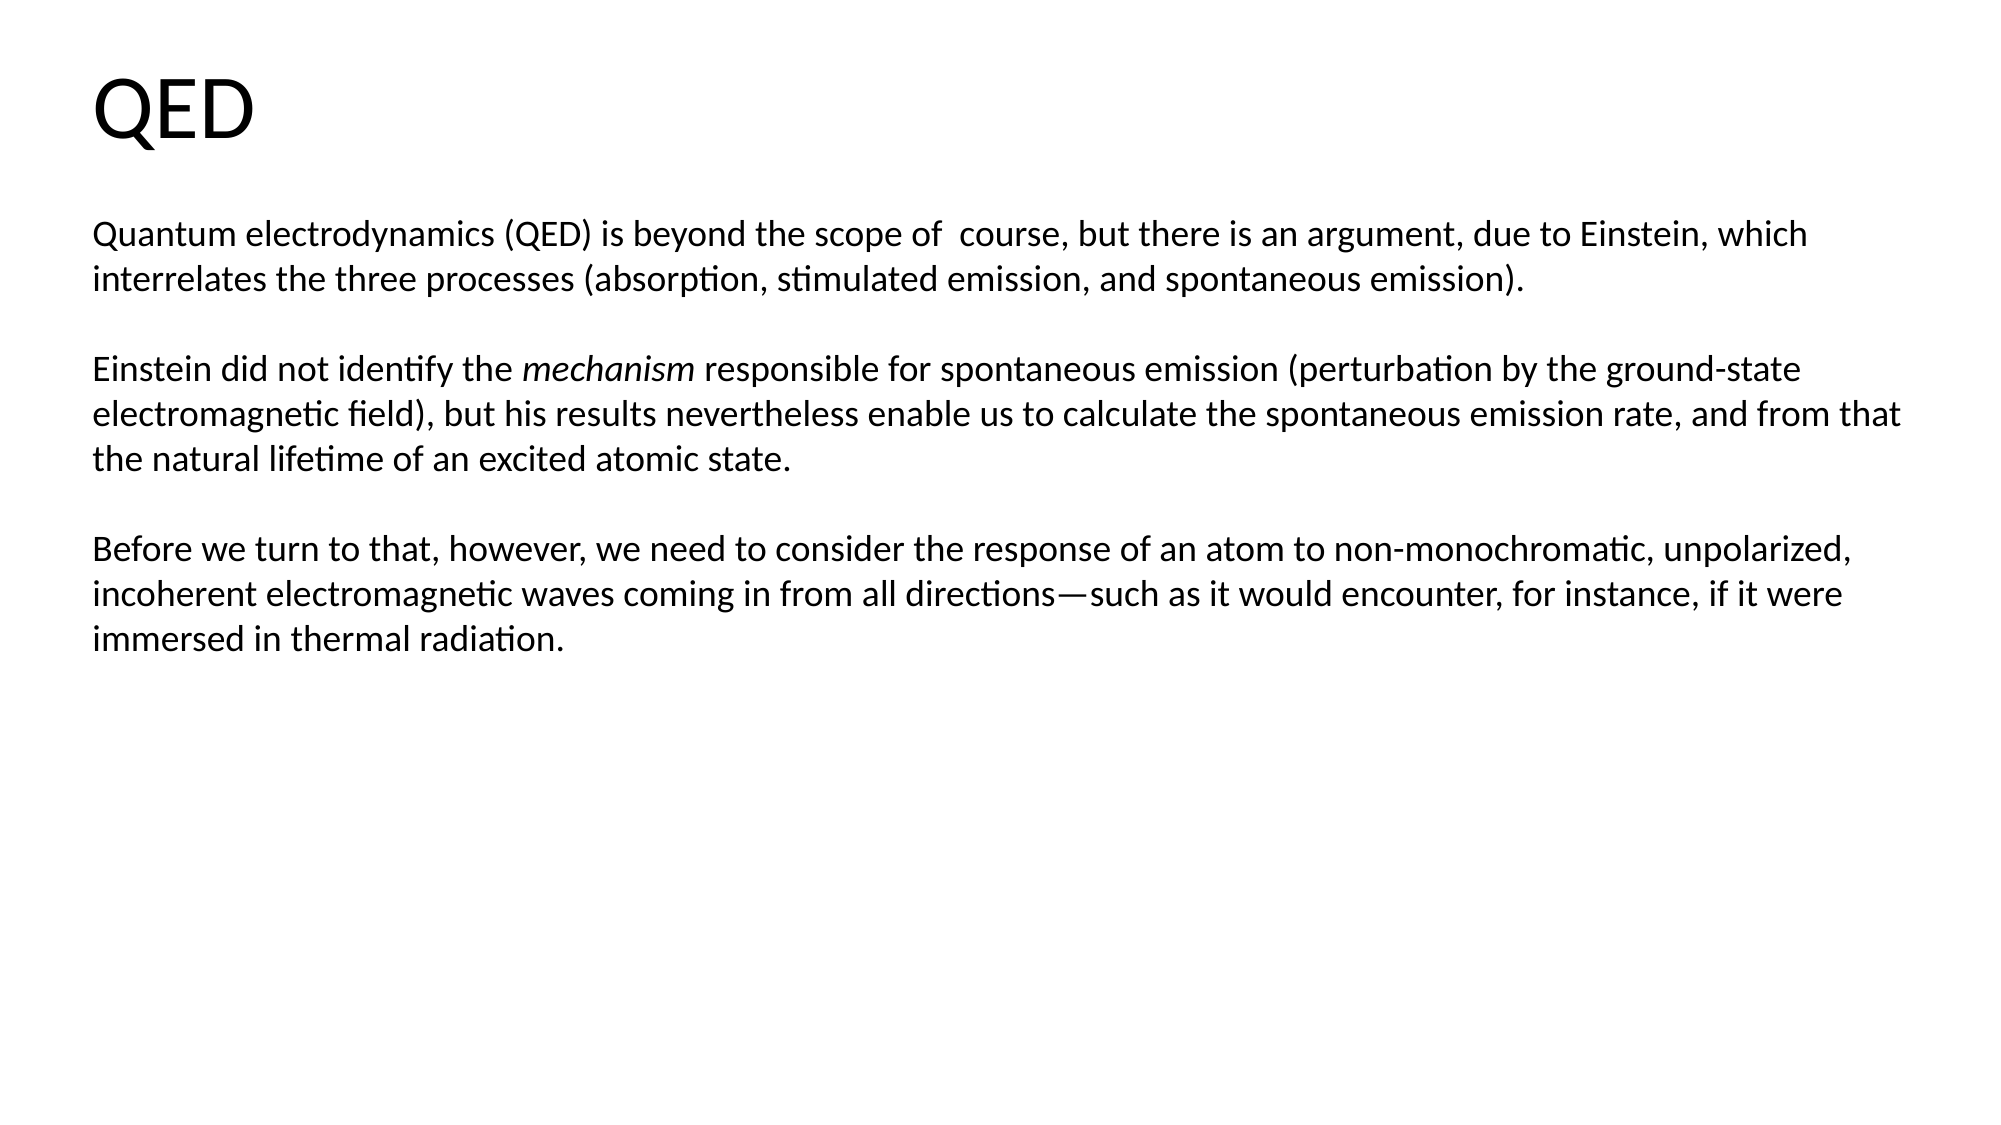

# QED
Quantum electrodynamics (QED) is beyond the scope of  course, but there is an argument, due to Einstein, which interrelates the three processes (absorption, stimulated emission, and spontaneous emission).

Einstein did not identify the mechanism responsible for spontaneous emission (perturbation by the ground-state electromagnetic field), but his results nevertheless enable us to calculate the spontaneous emission rate, and from that the natural lifetime of an excited atomic state.

Before we turn to that, however, we need to consider the response of an atom to non-monochromatic, unpolarized, incoherent electromagnetic waves coming in from all directions—such as it would encounter, for instance, if it were immersed in thermal radiation.